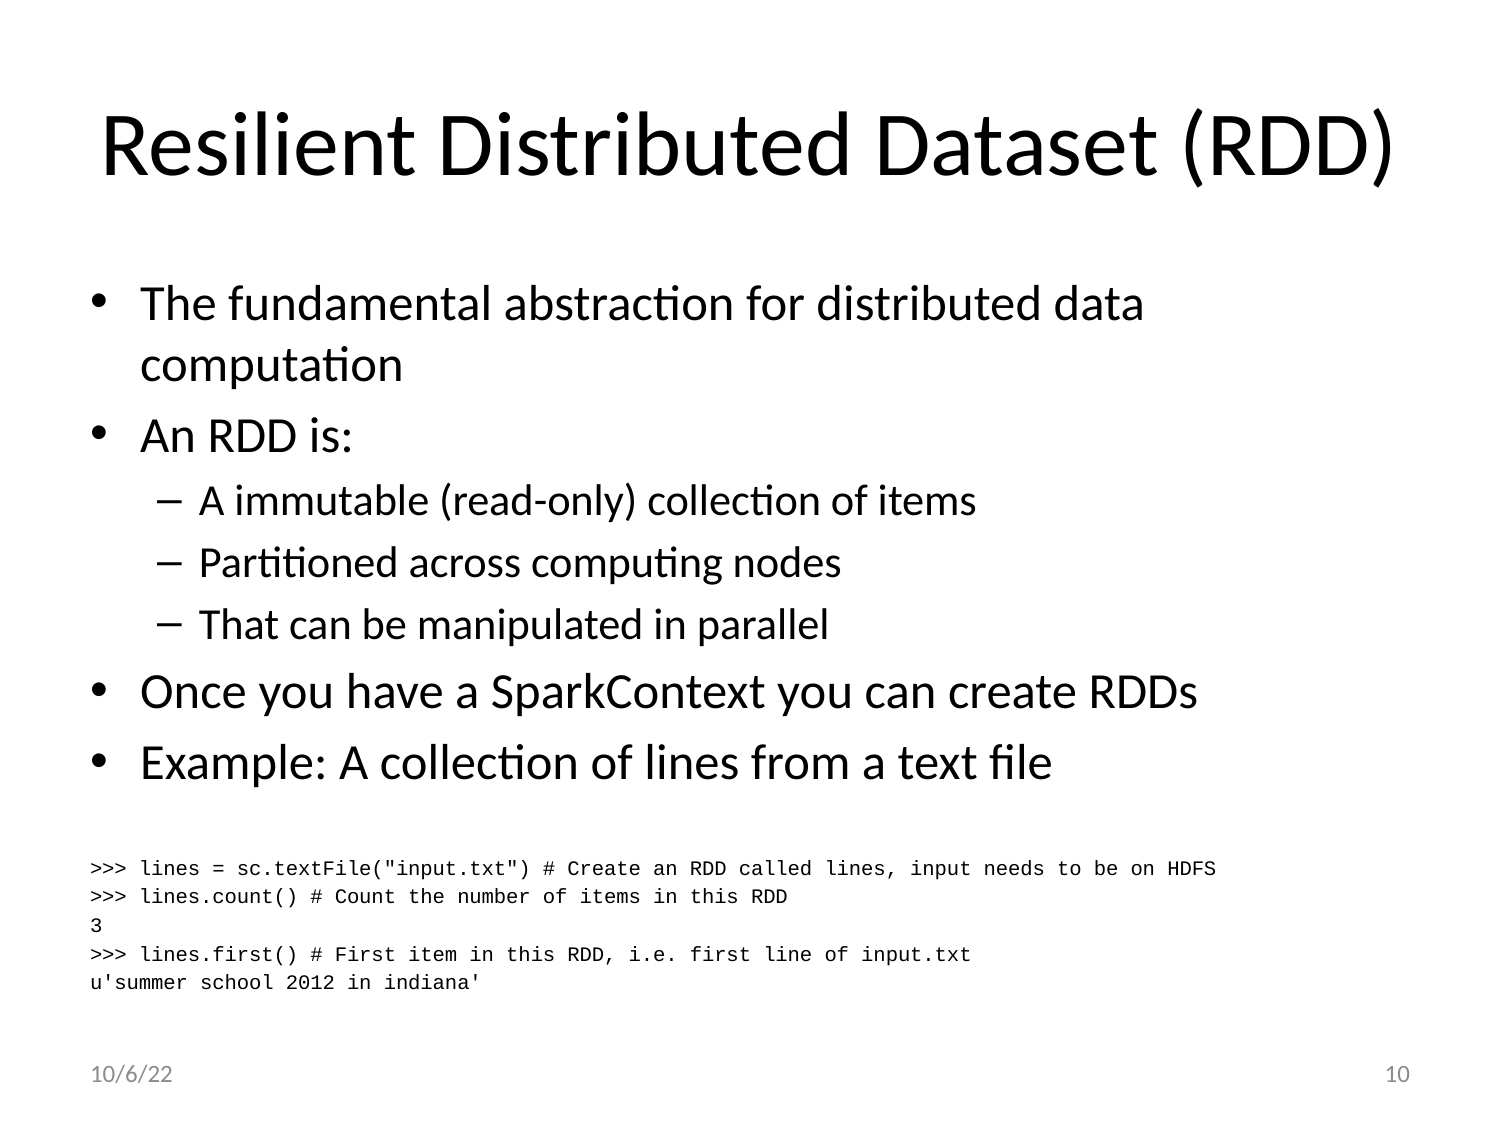

# Resilient Distributed Dataset (RDD)
The fundamental abstraction for distributed data computation
An RDD is:
A immutable (read-only) collection of items
Partitioned across computing nodes
That can be manipulated in parallel
Once you have a SparkContext you can create RDDs
Example: A collection of lines from a text file
>>> lines = sc.textFile("input.txt") # Create an RDD called lines, input needs to be on HDFS
>>> lines.count() # Count the number of items in this RDD
3
>>> lines.first() # First item in this RDD, i.e. first line of input.txt
u'summer school 2012 in indiana'
10/6/22
10